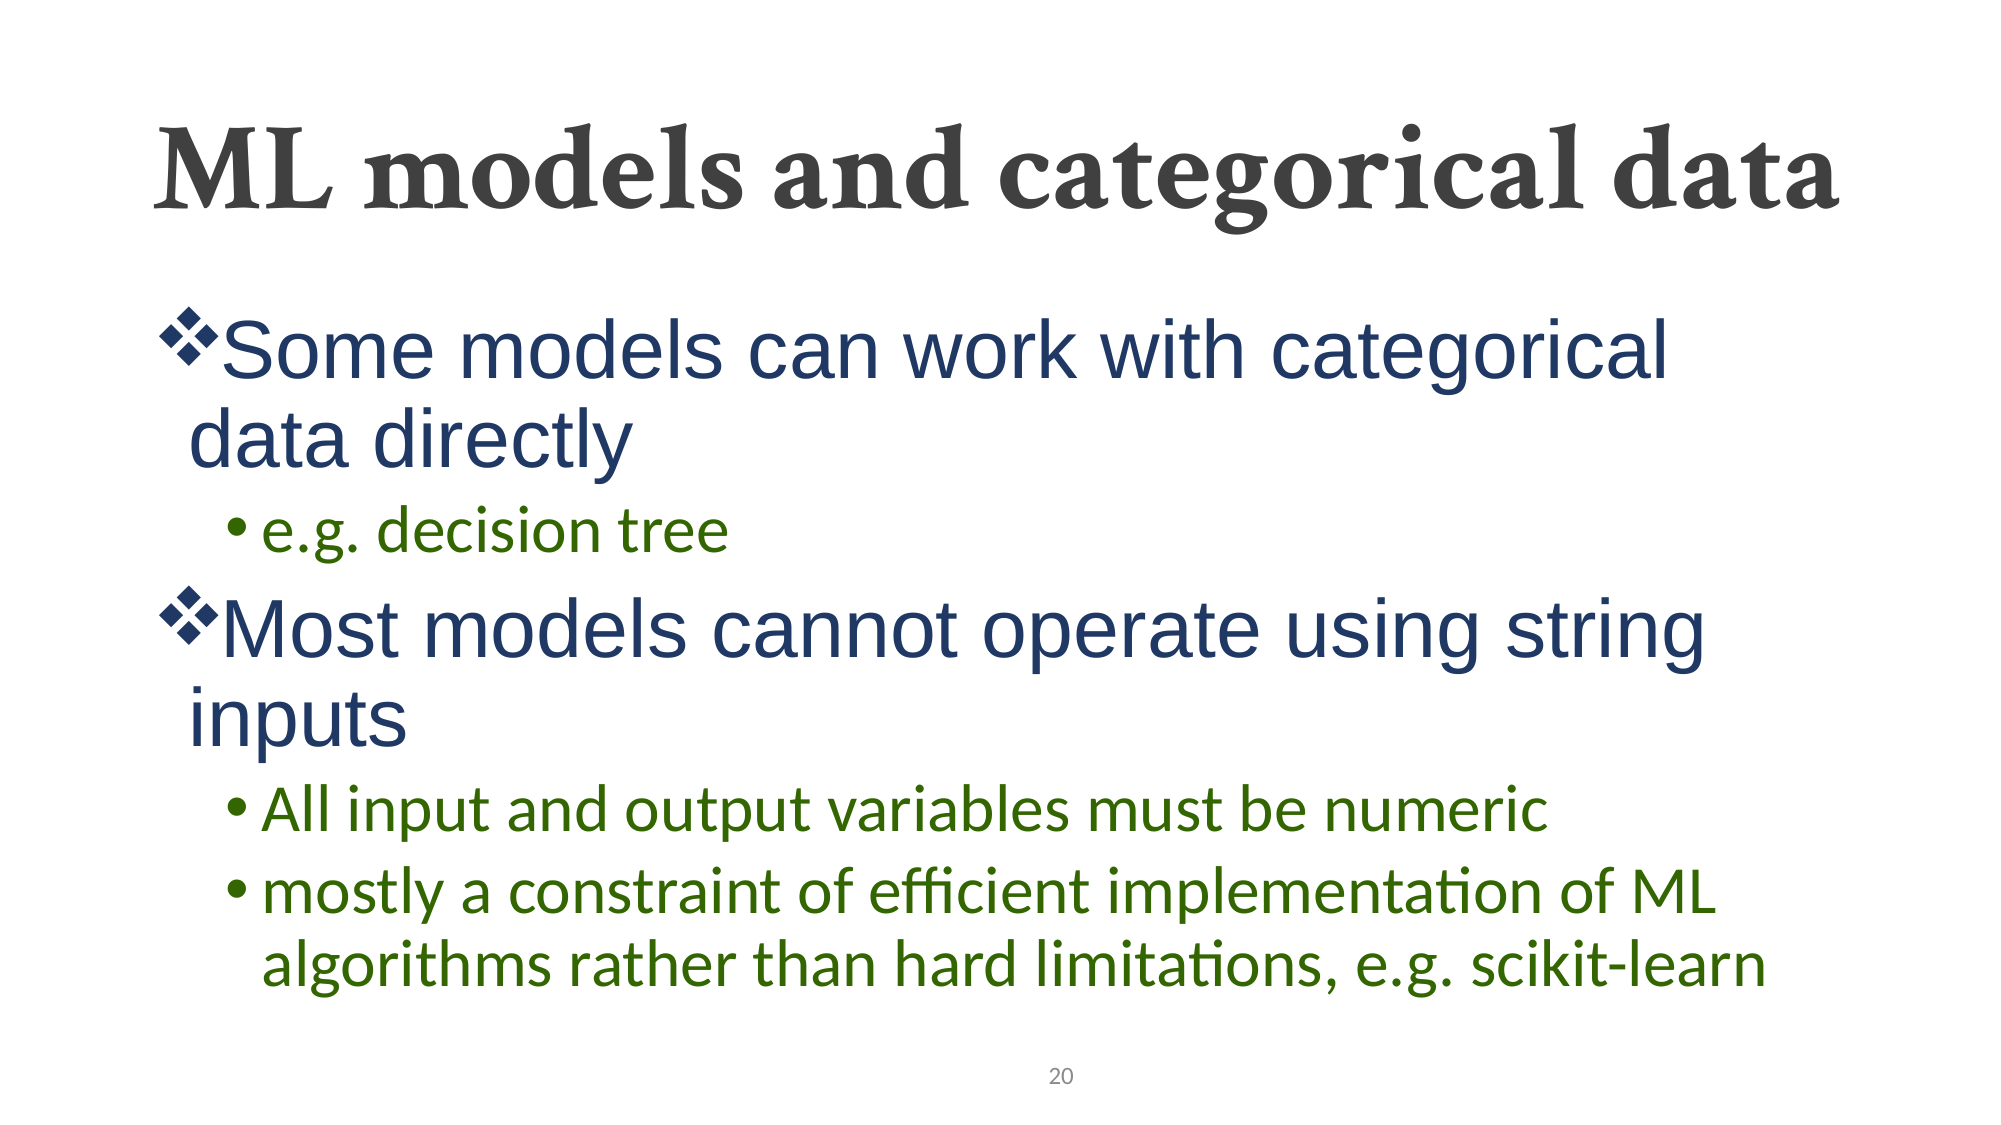

# ML models and categorical data
Some models can work with categorical data directly
e.g. decision tree
Most models cannot operate using string inputs
All input and output variables must be numeric
mostly a constraint of efficient implementation of ML algorithms rather than hard limitations, e.g. scikit-learn
20